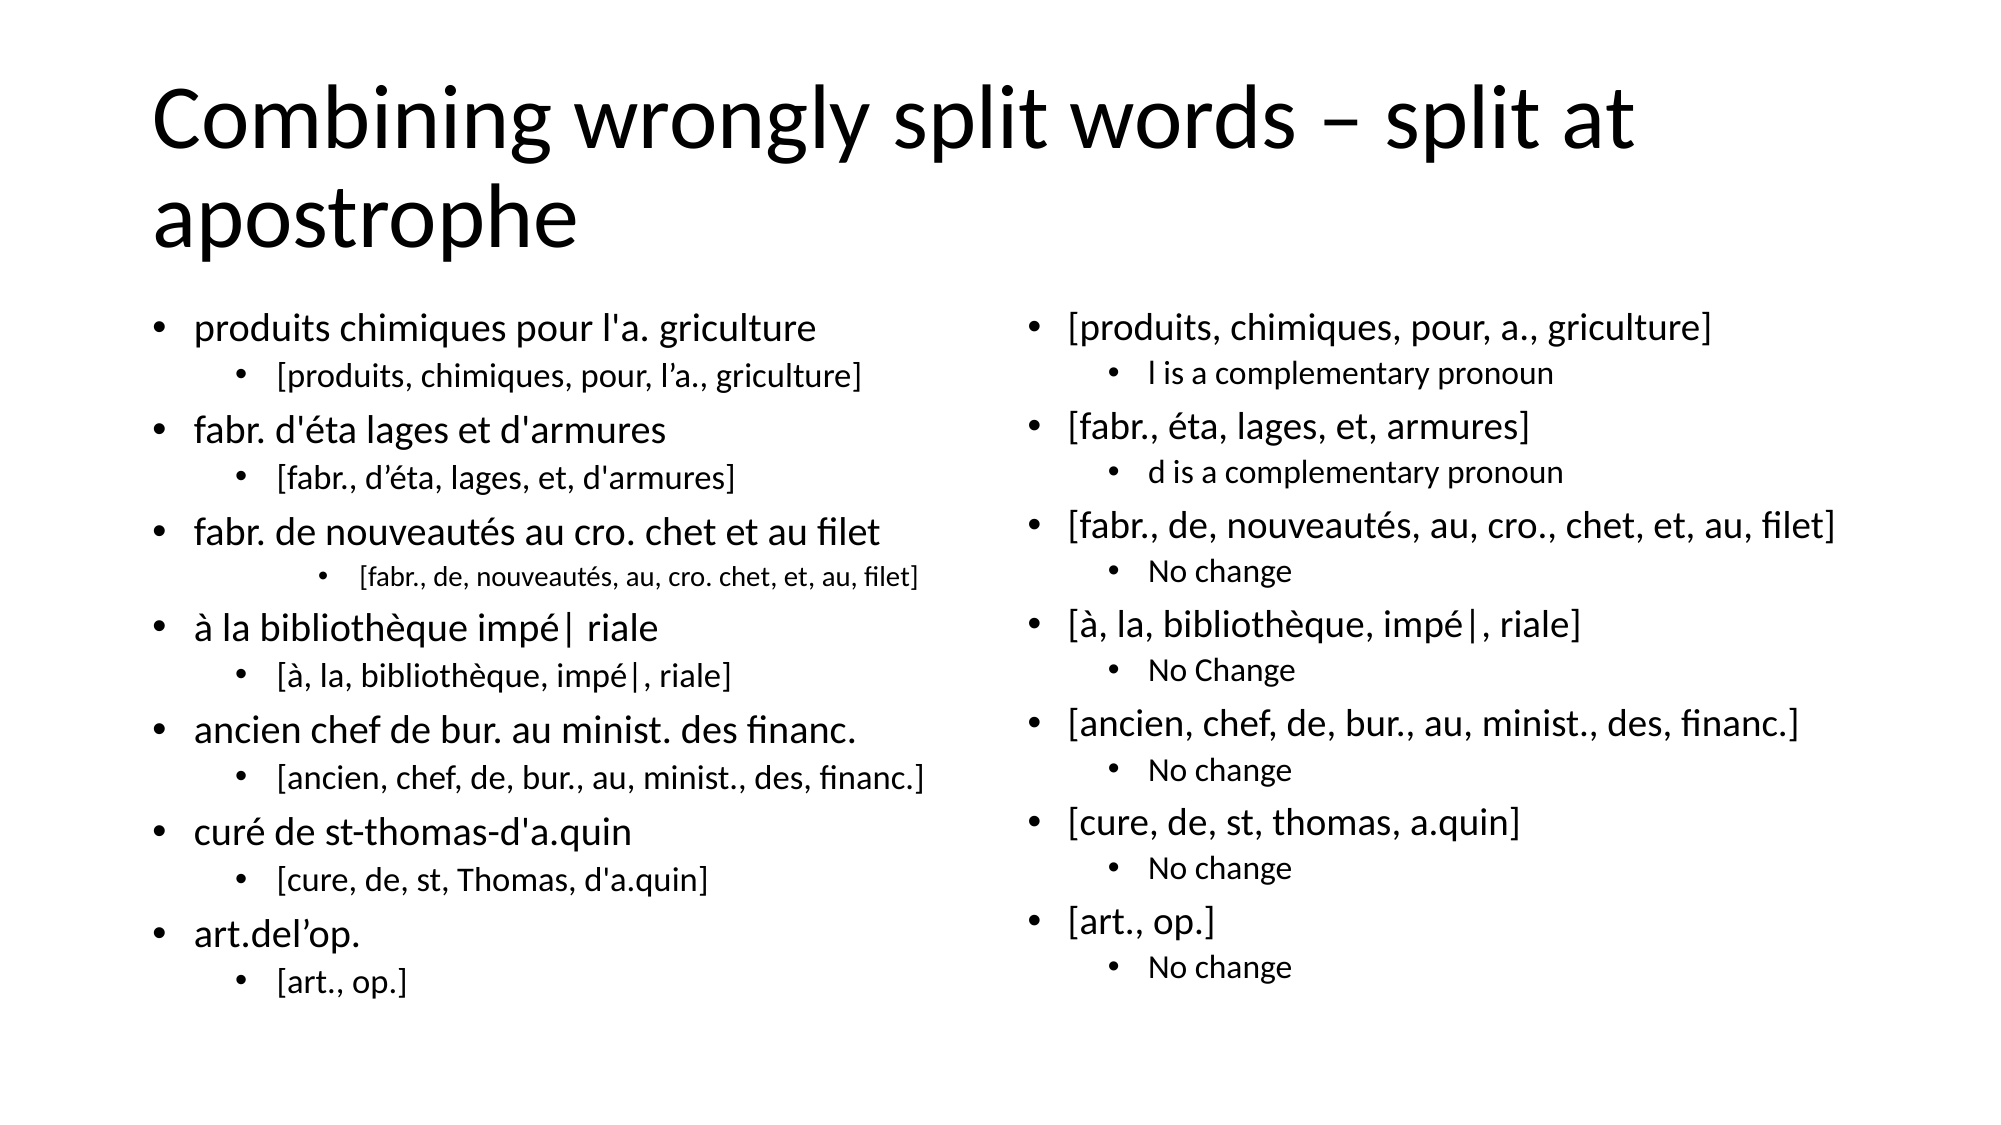

# Combining wrongly split words – split at apostrophe
produits chimiques pour l'a. griculture
[produits, chimiques, pour, l’a., griculture]
fabr. d'éta lages et d'armures
[fabr., d’éta, lages, et, d'armures]
fabr. de nouveautés au cro. chet et au filet
[fabr., de, nouveautés, au, cro. chet, et, au, filet]
à la bibliothèque impé| riale
[à, la, bibliothèque, impé|, riale]
ancien chef de bur. au minist. des financ.
[ancien, chef, de, bur., au, minist., des, financ.]
curé de st-thomas-d'a.quin
[cure, de, st, Thomas, d'a.quin]
art.del’op.
[art., op.]
[produits, chimiques, pour, a., griculture]
l is a complementary pronoun
[fabr., éta, lages, et, armures]
d is a complementary pronoun
[fabr., de, nouveautés, au, cro., chet, et, au, filet]
No change
[à, la, bibliothèque, impé|, riale]
No Change
[ancien, chef, de, bur., au, minist., des, financ.]
No change
[cure, de, st, thomas, a.quin]
No change
[art., op.]
No change